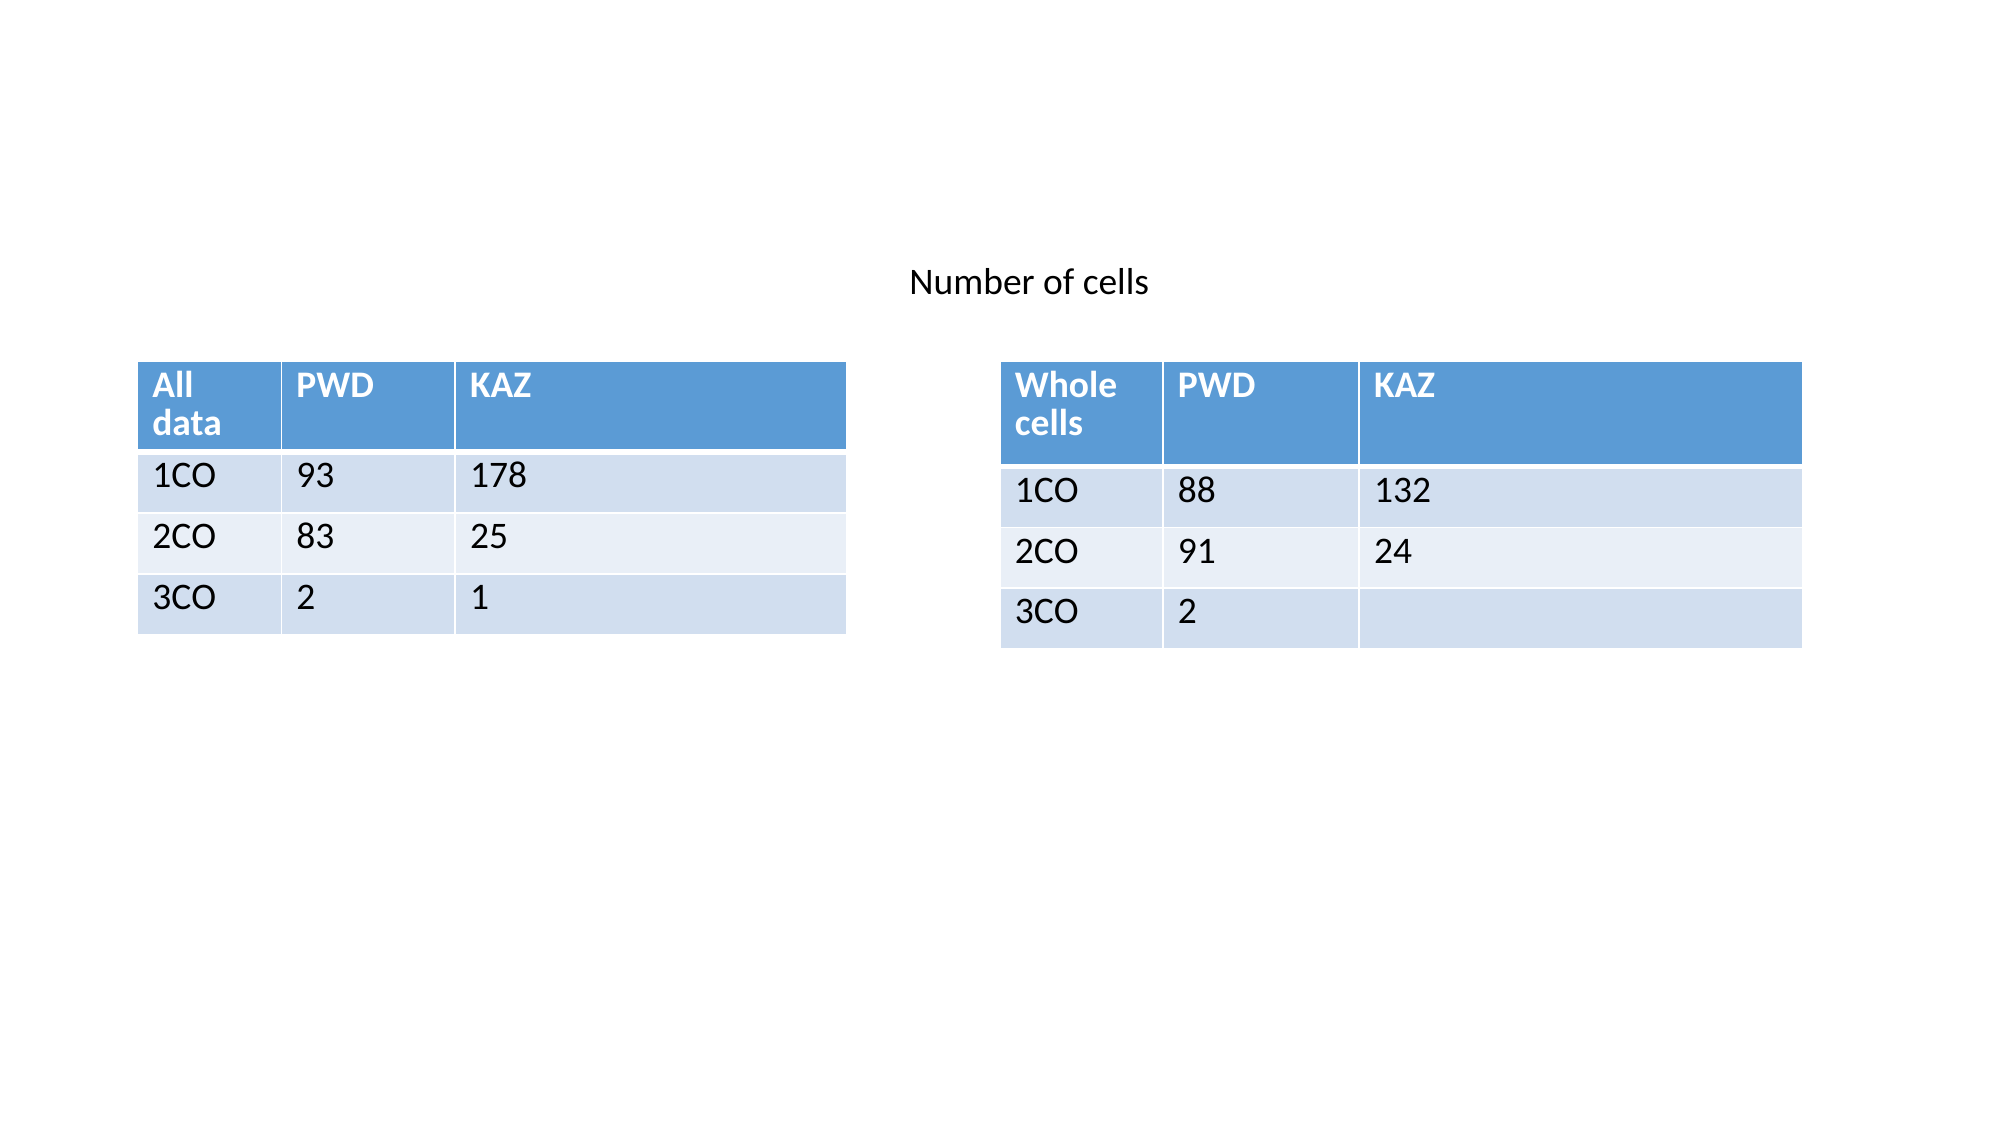

#
Number of cells
| All data | PWD | KAZ |
| --- | --- | --- |
| 1CO | 93 | 178 |
| 2CO | 83 | 25 |
| 3CO | 2 | 1 |
| Whole cells | PWD | KAZ |
| --- | --- | --- |
| 1CO | 88 | 132 |
| 2CO | 91 | 24 |
| 3CO | 2 |  |